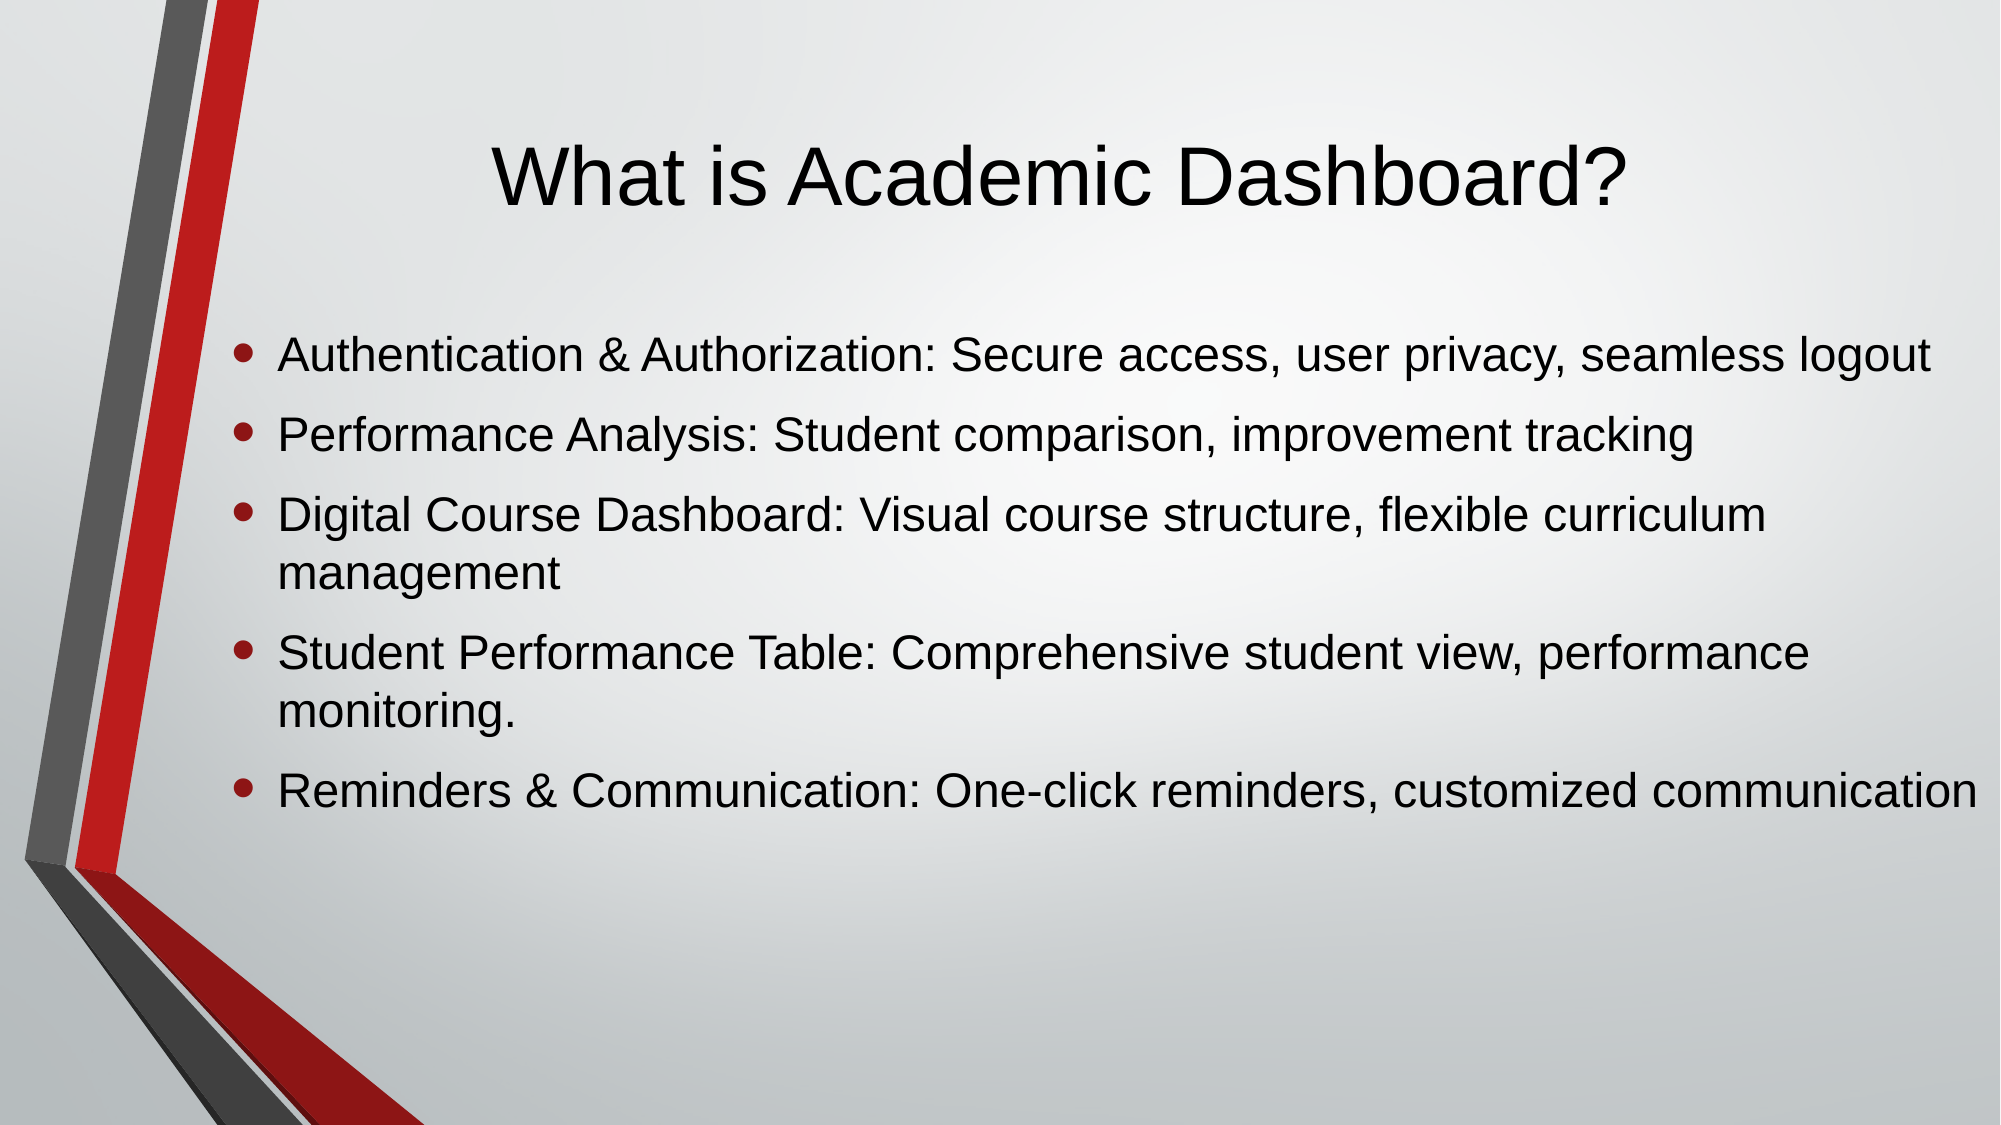

# What is Academic Dashboard?

Authentication & Authorization: Secure access, user privacy, seamless logout
Performance Analysis: Student comparison, improvement tracking
Digital Course Dashboard: Visual course structure, flexible curriculum management
Student Performance Table: Comprehensive student view, performance monitoring.
Reminders & Communication: One-click reminders, customized communication